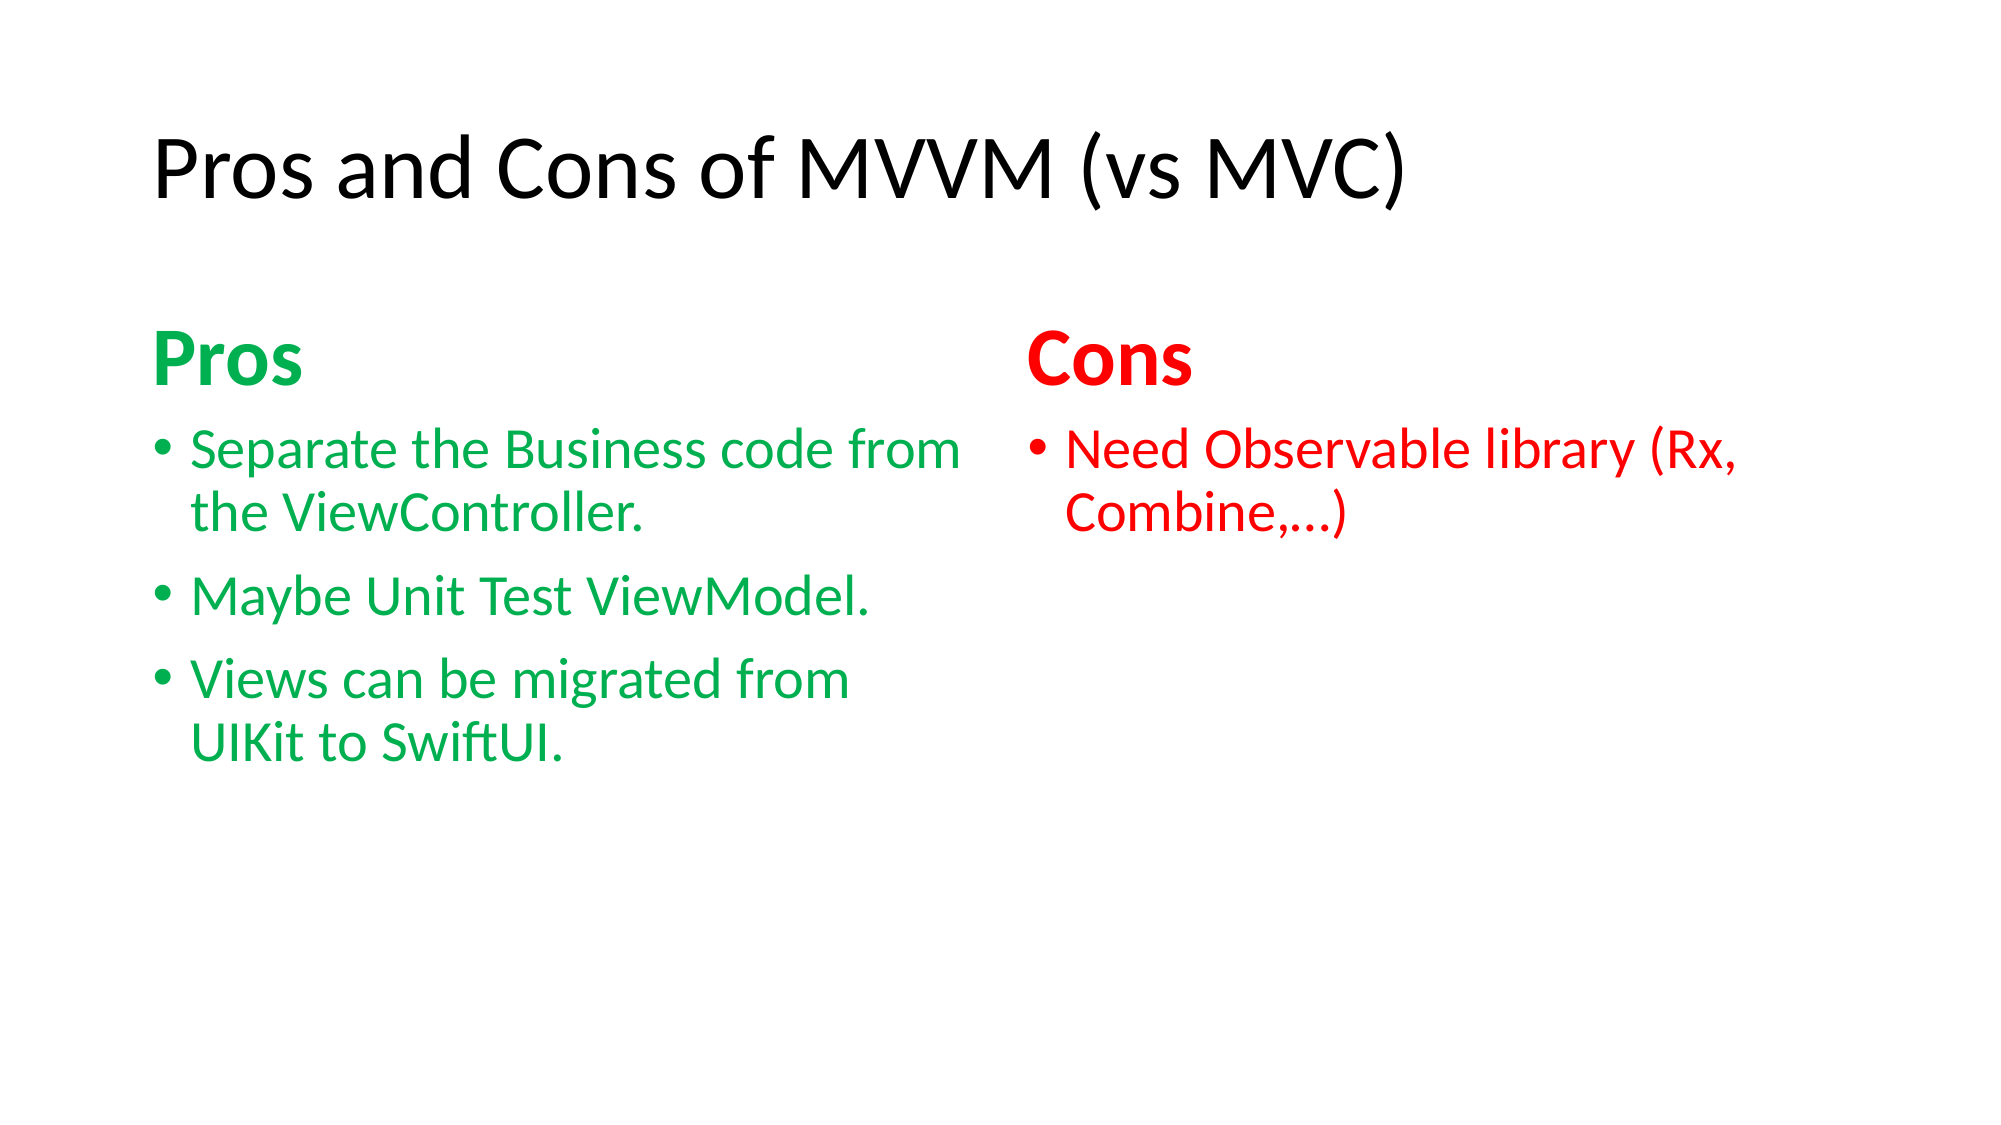

# Pros and Cons of MVVM (vs MVC)
Pros
Cons
Separate the Business code from the ViewController.
Maybe Unit Test ViewModel.
Views can be migrated from UIKit to SwiftUI.
Need Observable library (Rx, Combine,…)